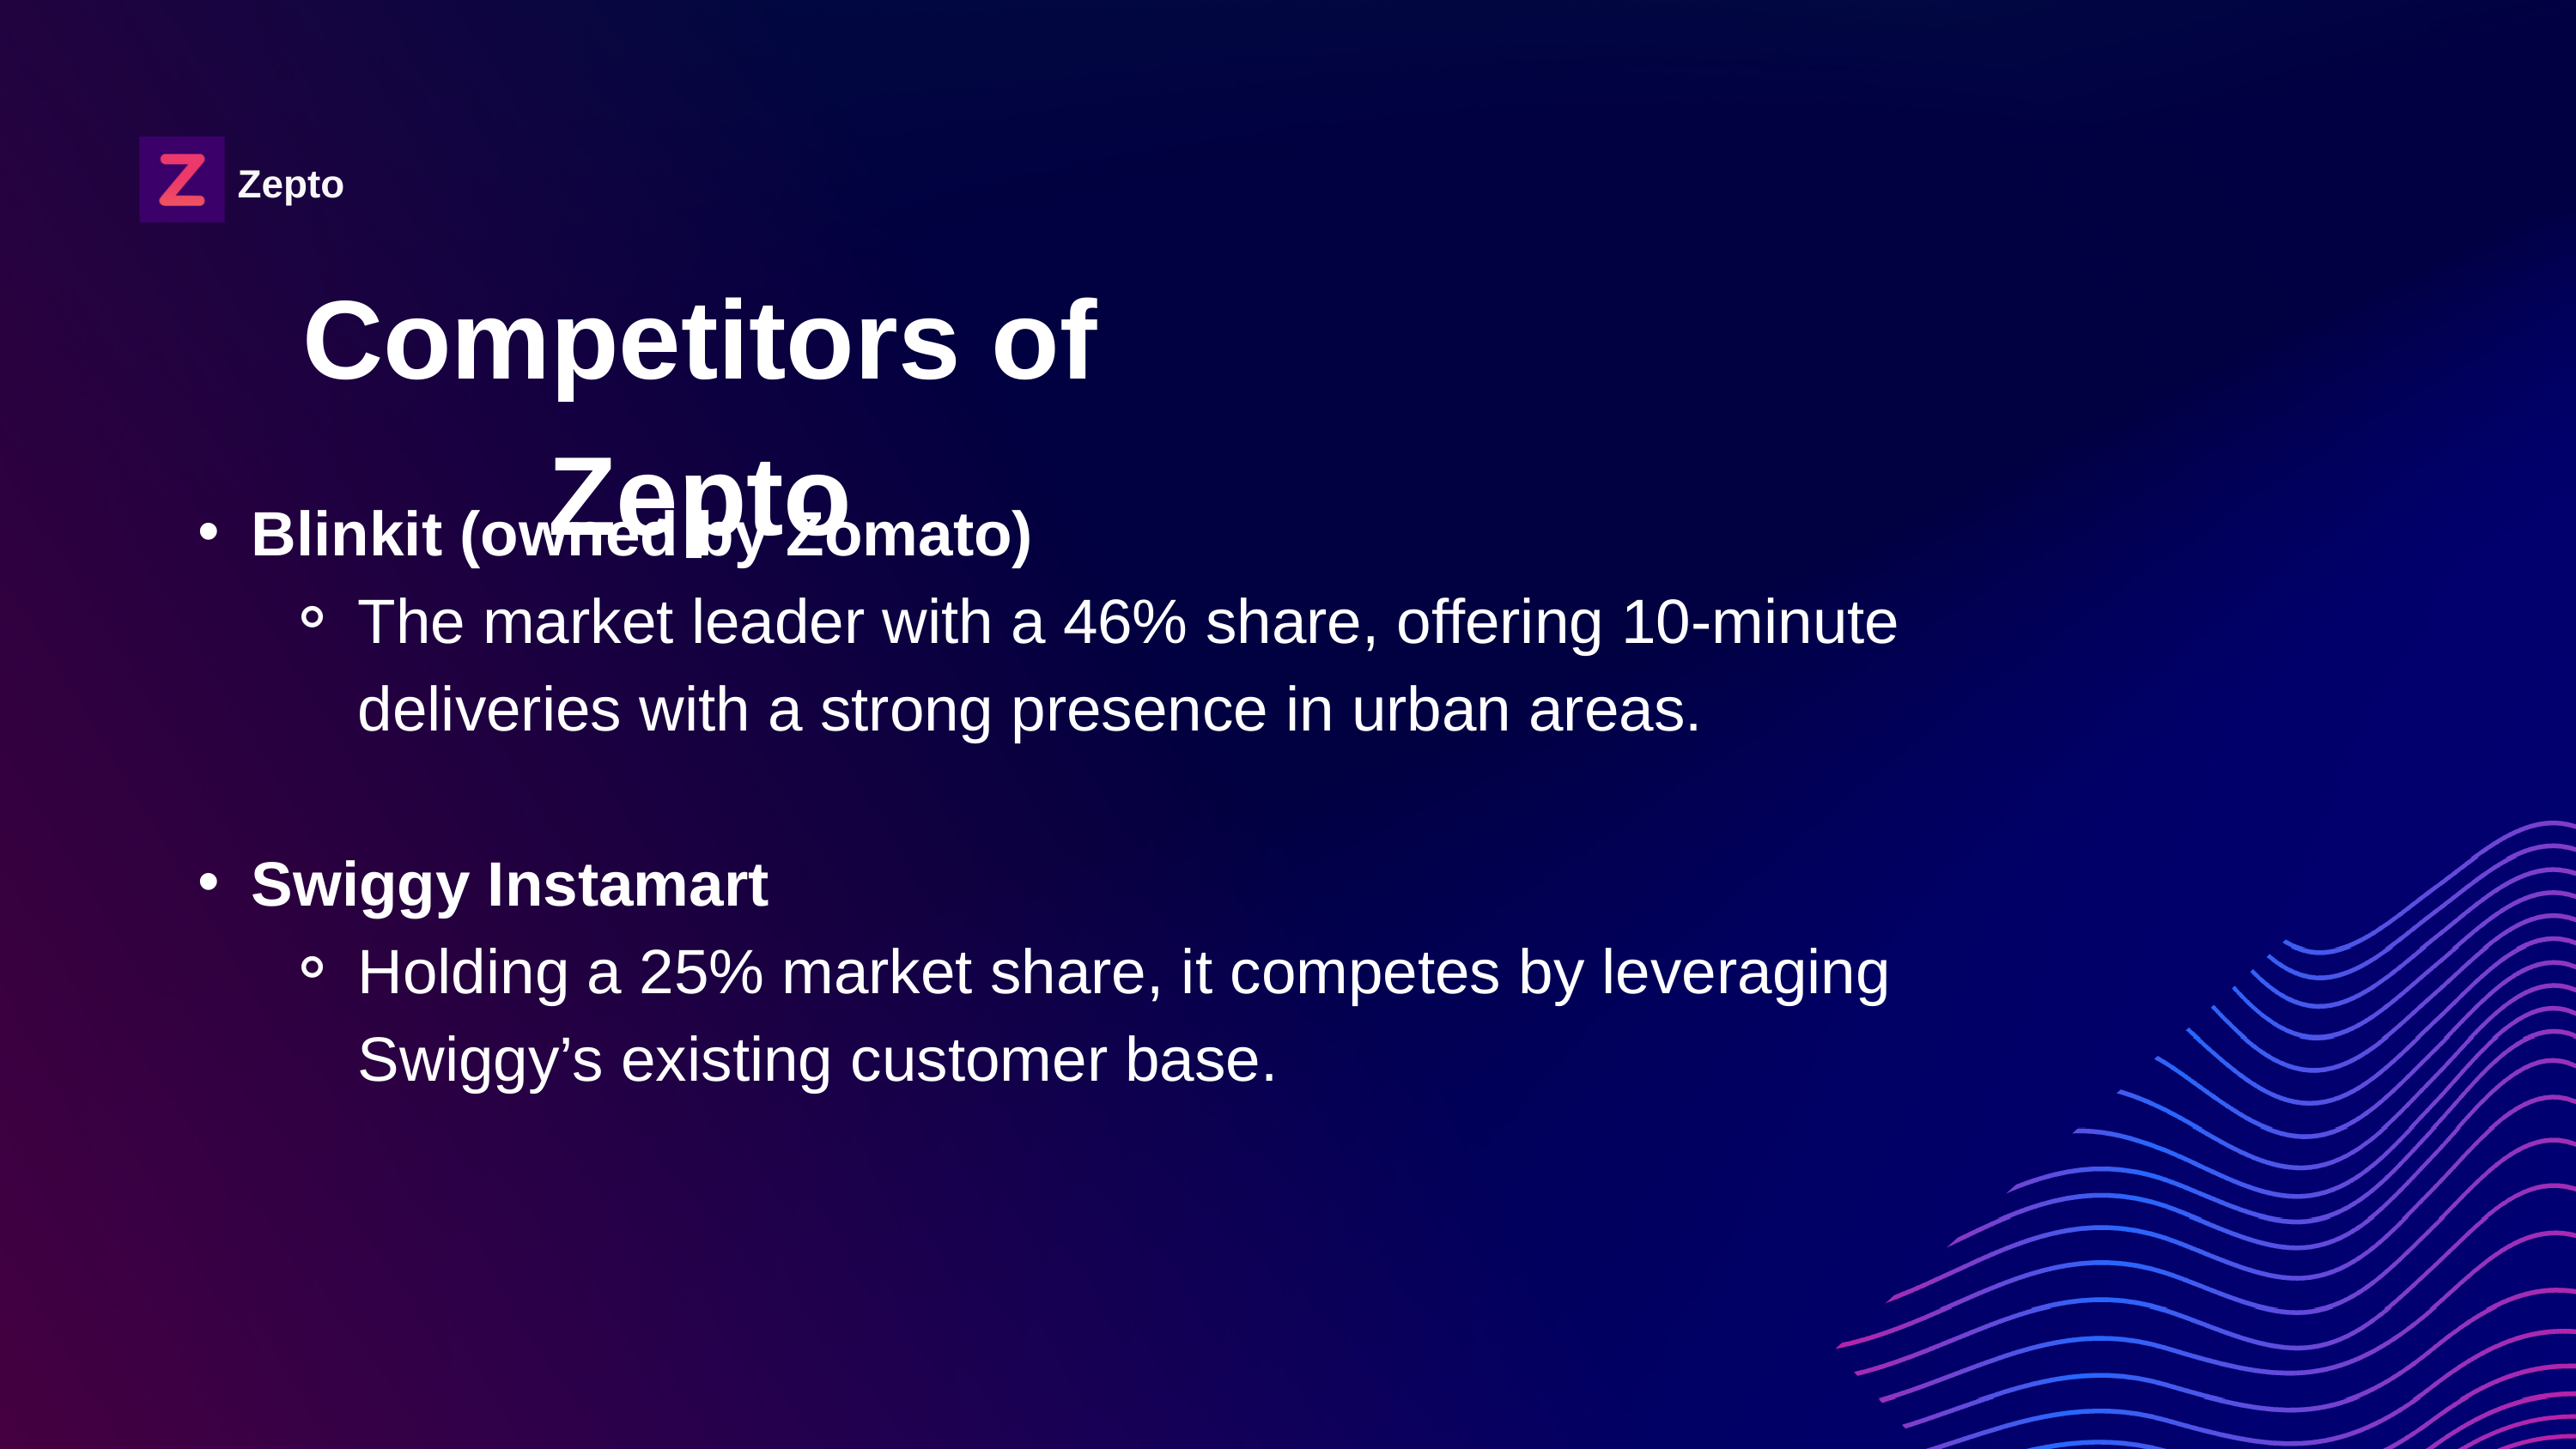

Zepto
Competitors of Zepto
Blinkit (owned by Zomato)
The market leader with a 46% share, offering 10-minute deliveries with a strong presence in urban areas.

Swiggy Instamart
Holding a 25% market share, it competes by leveraging Swiggy’s existing customer base.